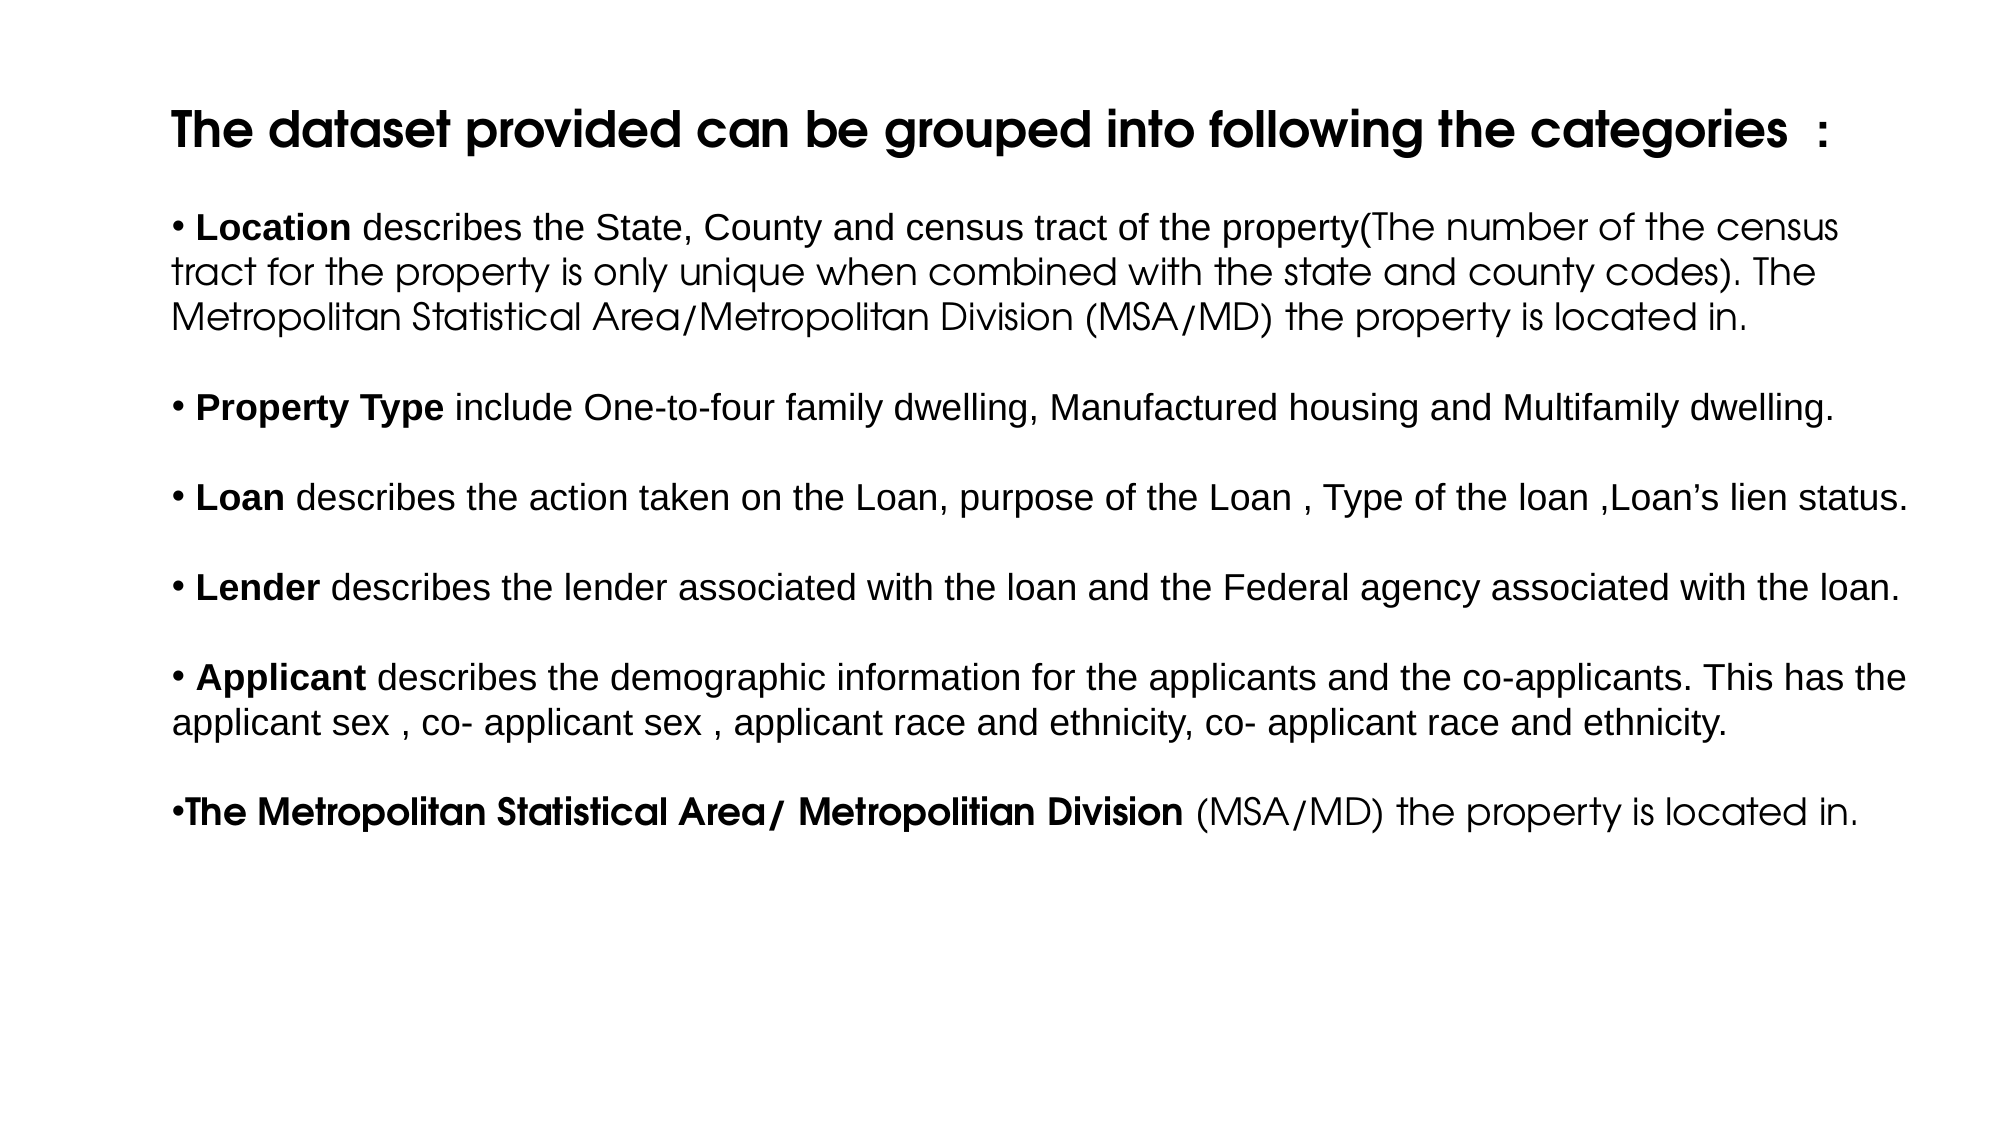

The dataset provided can be grouped into following the categories  :

 Location describes the State, County and census tract of the property(The number of the census tract for the property is only unique when combined with the state and county codes). The Metropolitan Statistical Area/Metropolitan Division (MSA/MD) the property is located in.

 Property Type include One-to-four family dwelling, Manufactured housing and Multifamily dwelling.

 Loan describes the action taken on the Loan, purpose of the Loan , Type of the loan ,Loan’s lien status.

 Lender describes the lender associated with the loan and the Federal agency associated with the loan.

 Applicant describes the demographic information for the applicants and the co-applicants. This has the applicant sex , co- applicant sex , applicant race and ethnicity, co- applicant race and ethnicity.

The Metropolitan Statistical Area/ Metropolitian Division (MSA/MD) the property is located in.